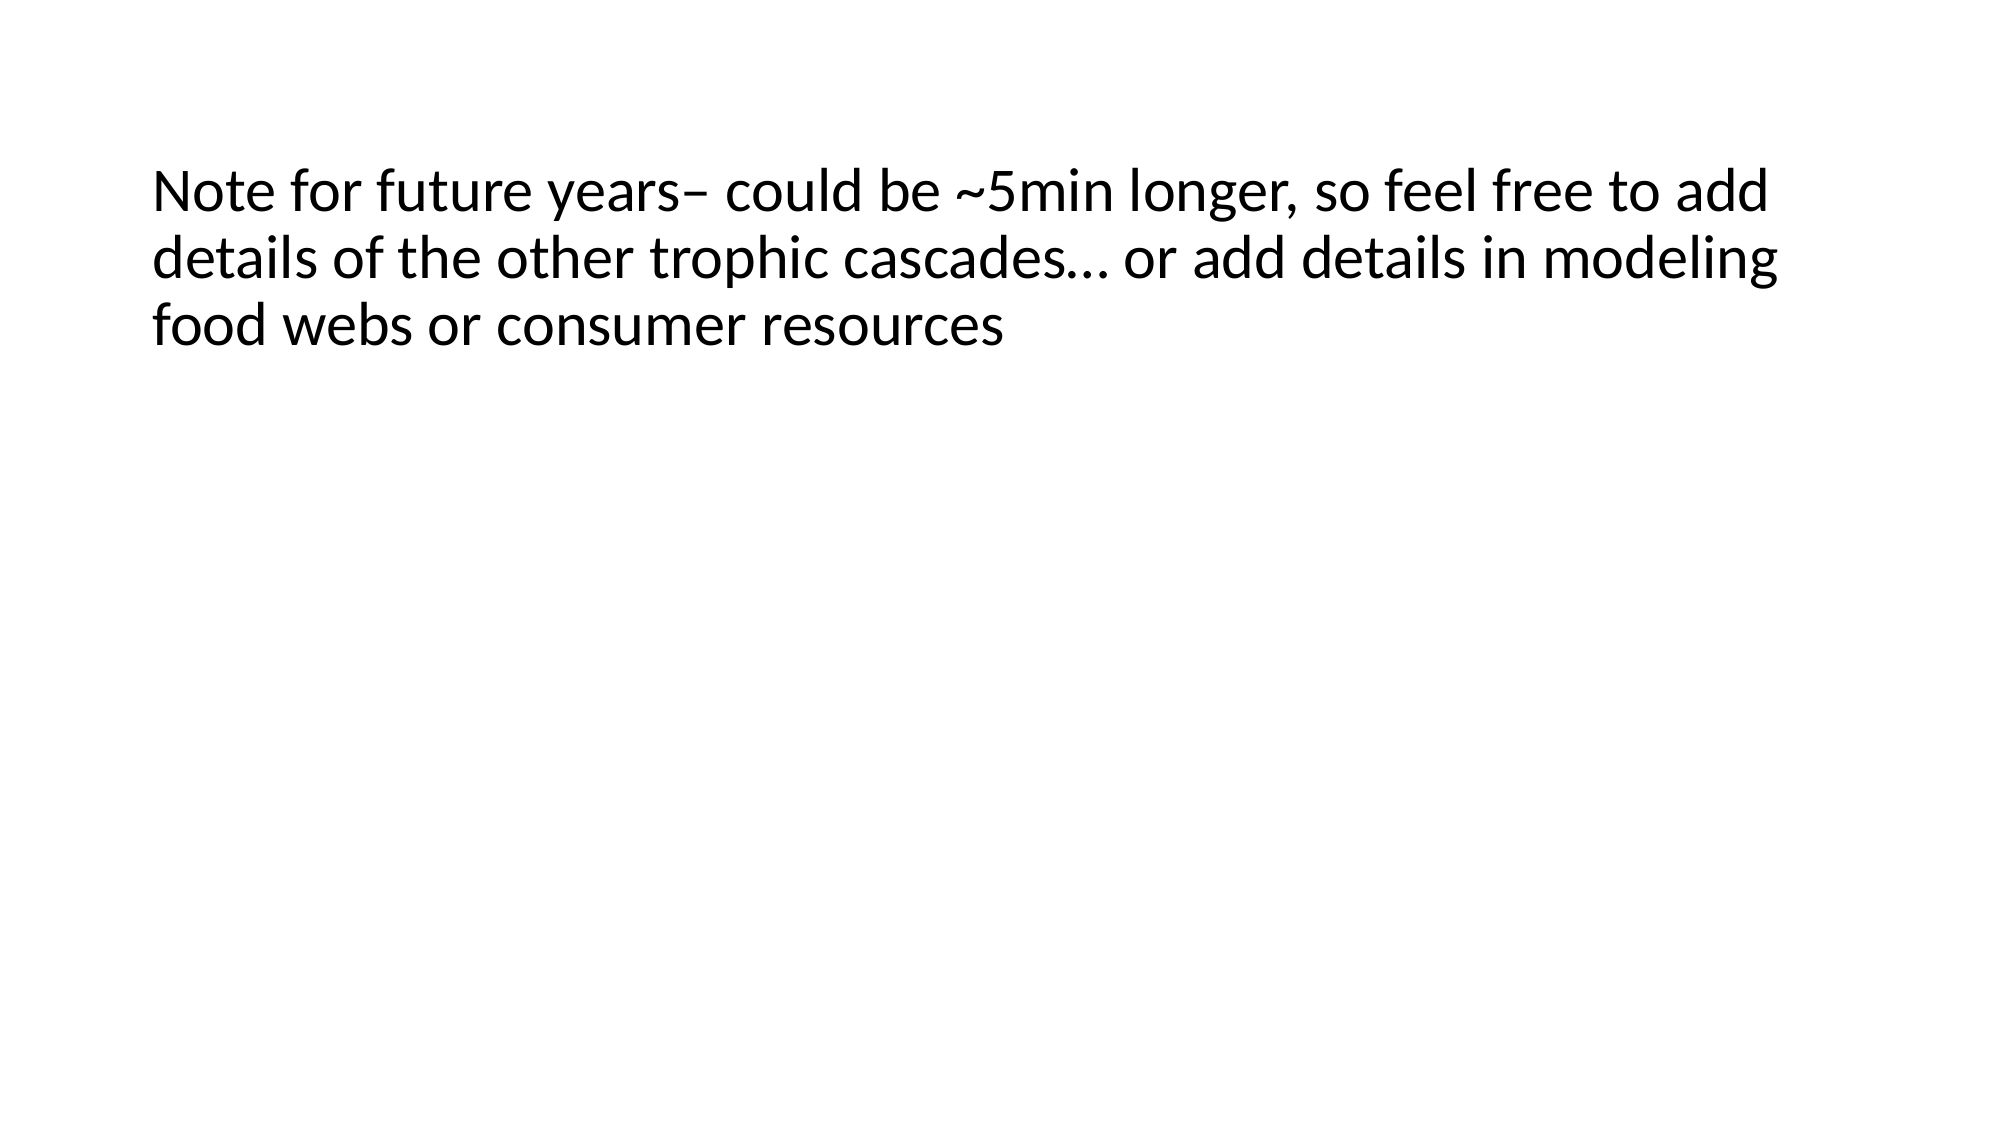

# Note for future years– could be ~5min longer, so feel free to add details of the other trophic cascades… or add details in modeling food webs or consumer resources